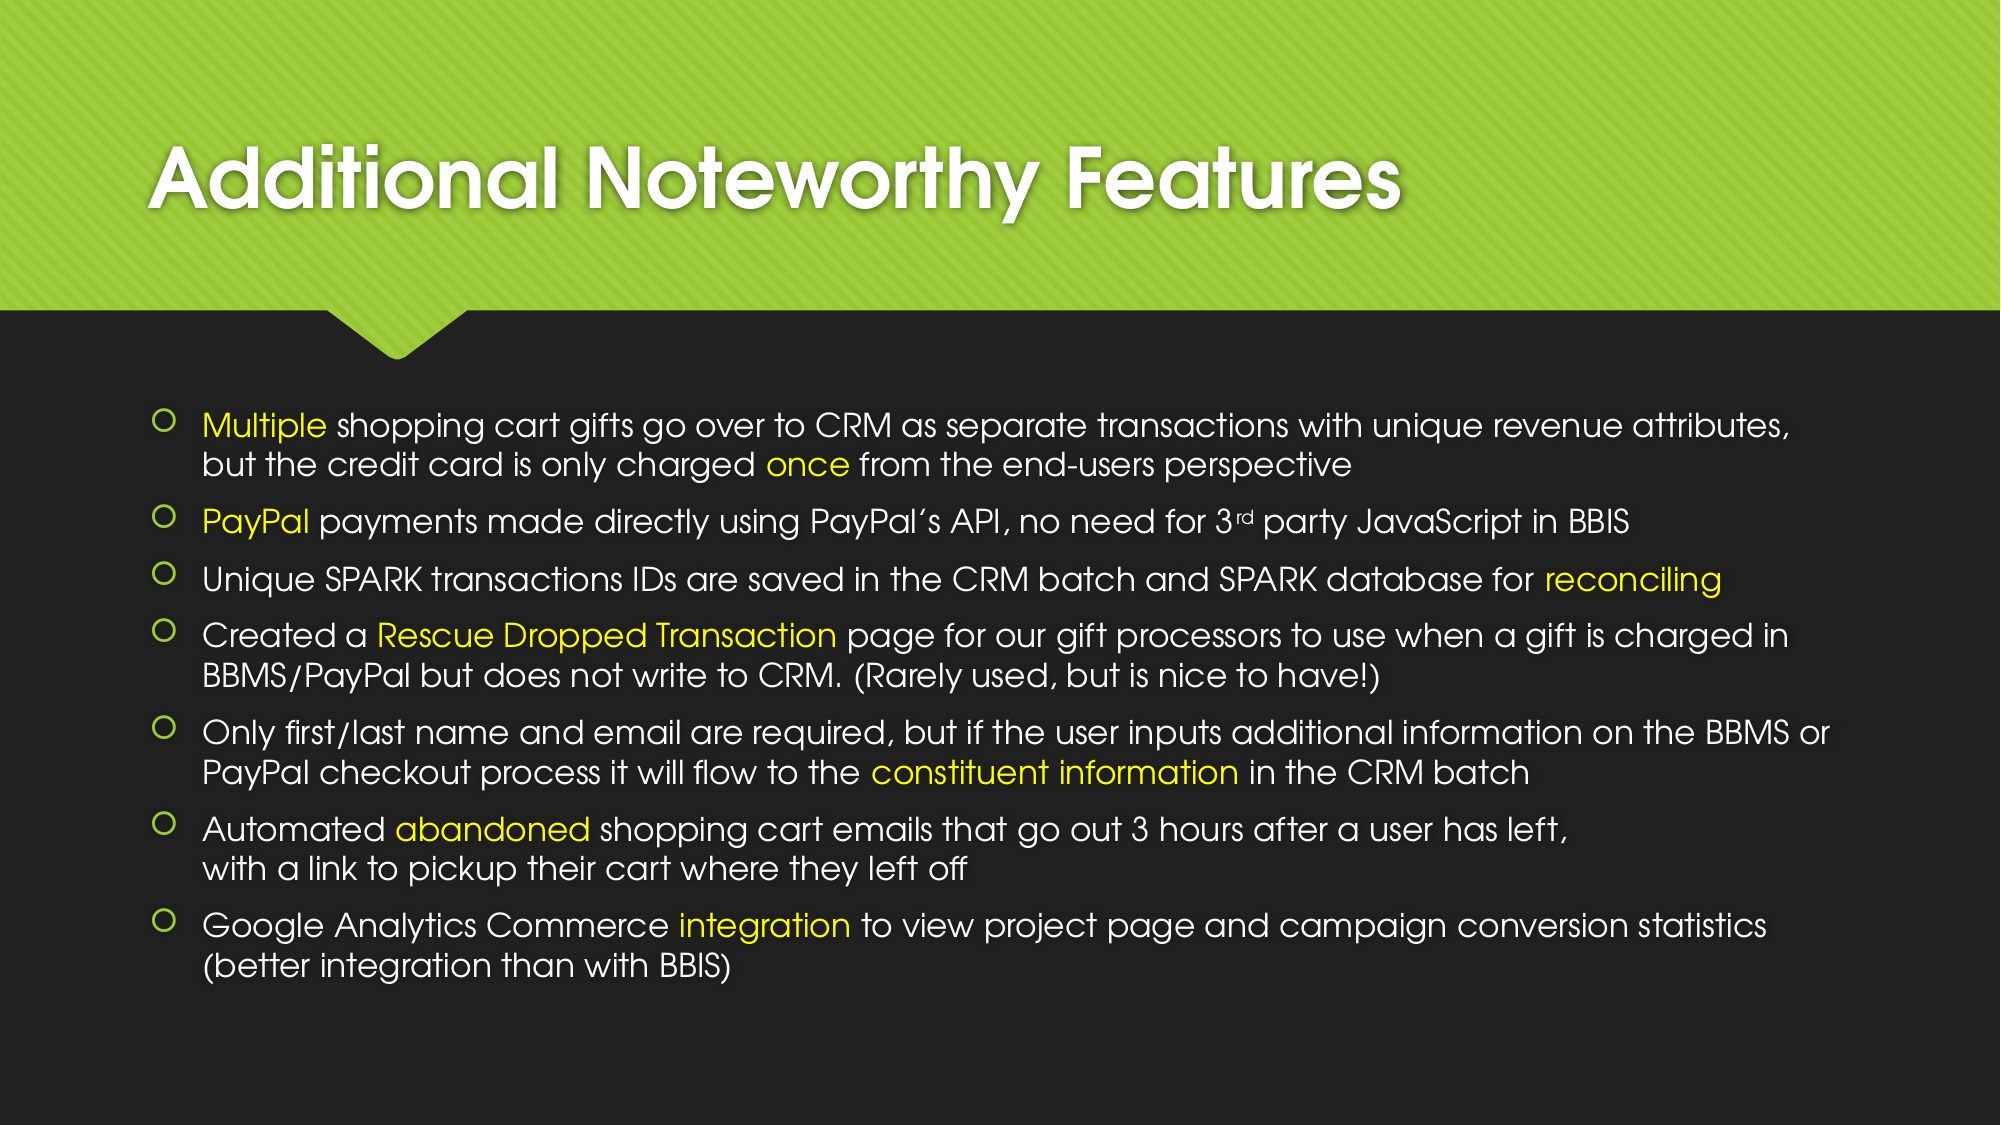

# Additional Noteworthy Features
Multiple shopping cart gifts go over to CRM as separate transactions with unique revenue attributes, but the credit card is only charged once from the end-users perspective
PayPal payments made directly using PayPal’s API, no need for 3rd party JavaScript in BBIS
Unique SPARK transactions IDs are saved in the CRM batch and SPARK database for reconciling
Created a Rescue Dropped Transaction page for our gift processors to use when a gift is charged in BBMS/PayPal but does not write to CRM. (Rarely used, but is nice to have!)
Only first/last name and email are required, but if the user inputs additional information on the BBMS or PayPal checkout process it will flow to the constituent information in the CRM batch
Automated abandoned shopping cart emails that go out 3 hours after a user has left,
with a link to pickup their cart where they left off
Google Analytics Commerce integration to view project page and campaign conversion statistics (better integration than with BBIS)